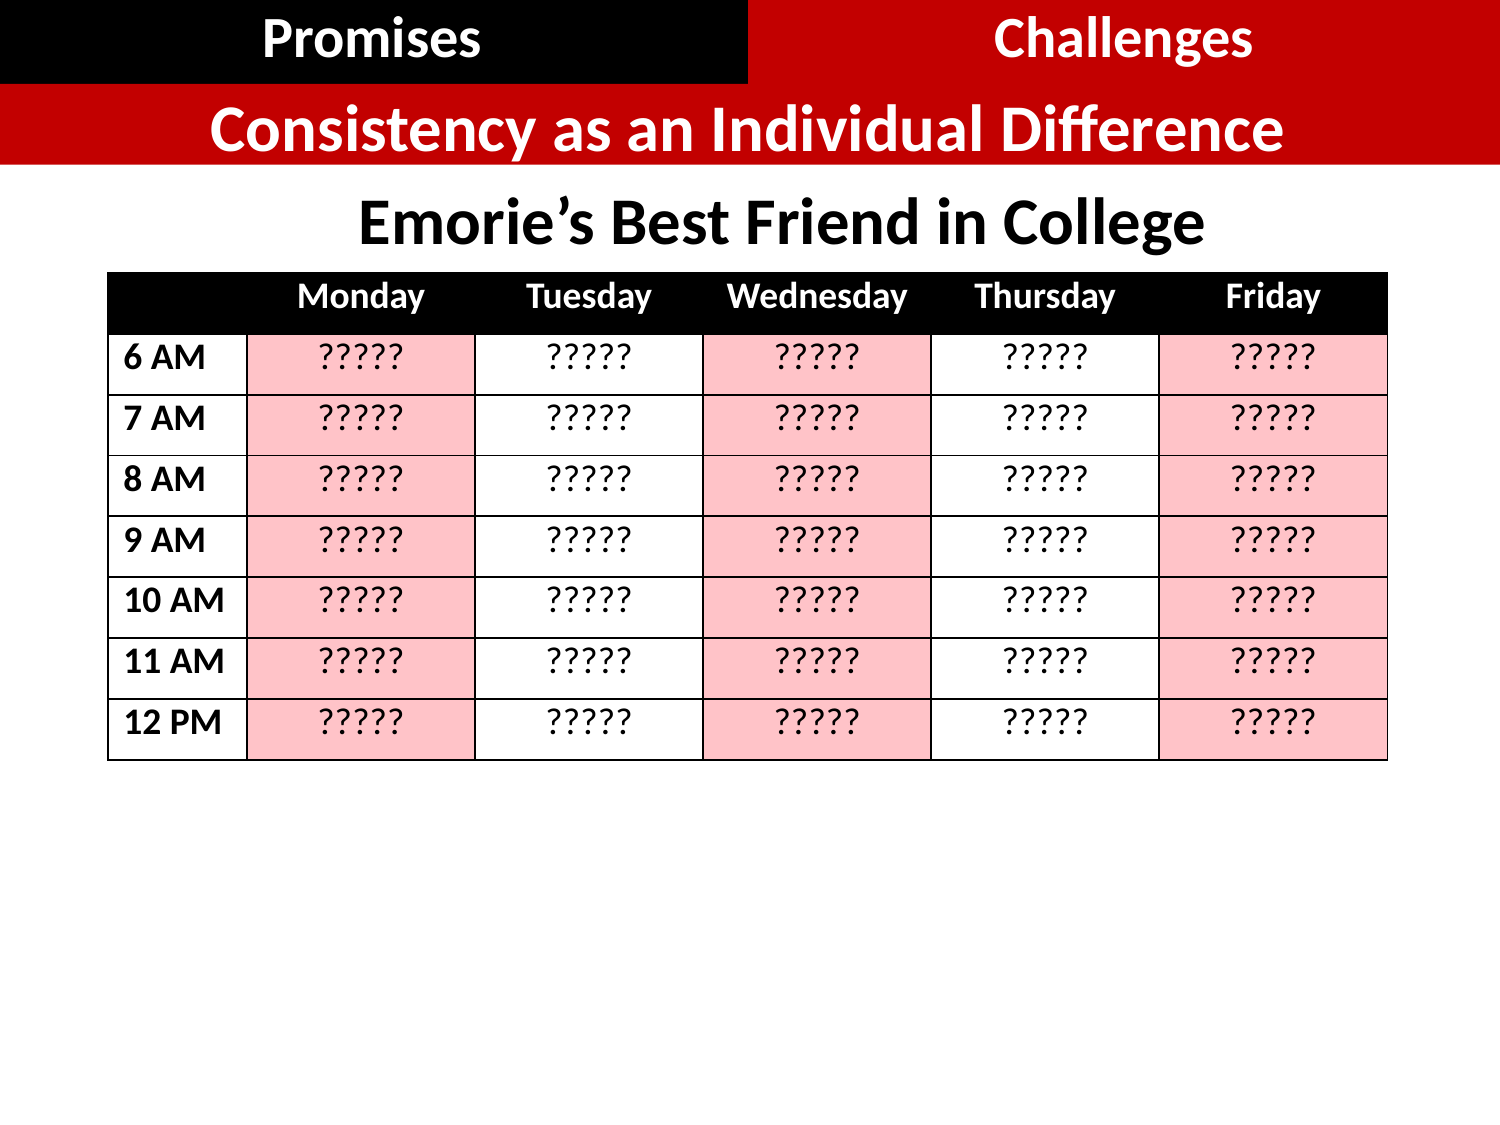

| Promises | Challenges |
| --- | --- |
Consistency as an Individual Difference
Emorie’s Best Friend in College
|  | Monday | Tuesday | Wednesday | Thursday | Friday |
| --- | --- | --- | --- | --- | --- |
| 6 AM | ????? | ????? | ????? | ????? | ????? |
| 7 AM | ????? | ????? | ????? | ????? | ????? |
| 8 AM | ????? | ????? | ????? | ????? | ????? |
| 9 AM | ????? | ????? | ????? | ????? | ????? |
| 10 AM | ????? | ????? | ????? | ????? | ????? |
| 11 AM | ????? | ????? | ????? | ????? | ????? |
| 12 PM | ????? | ????? | ????? | ????? | ????? |